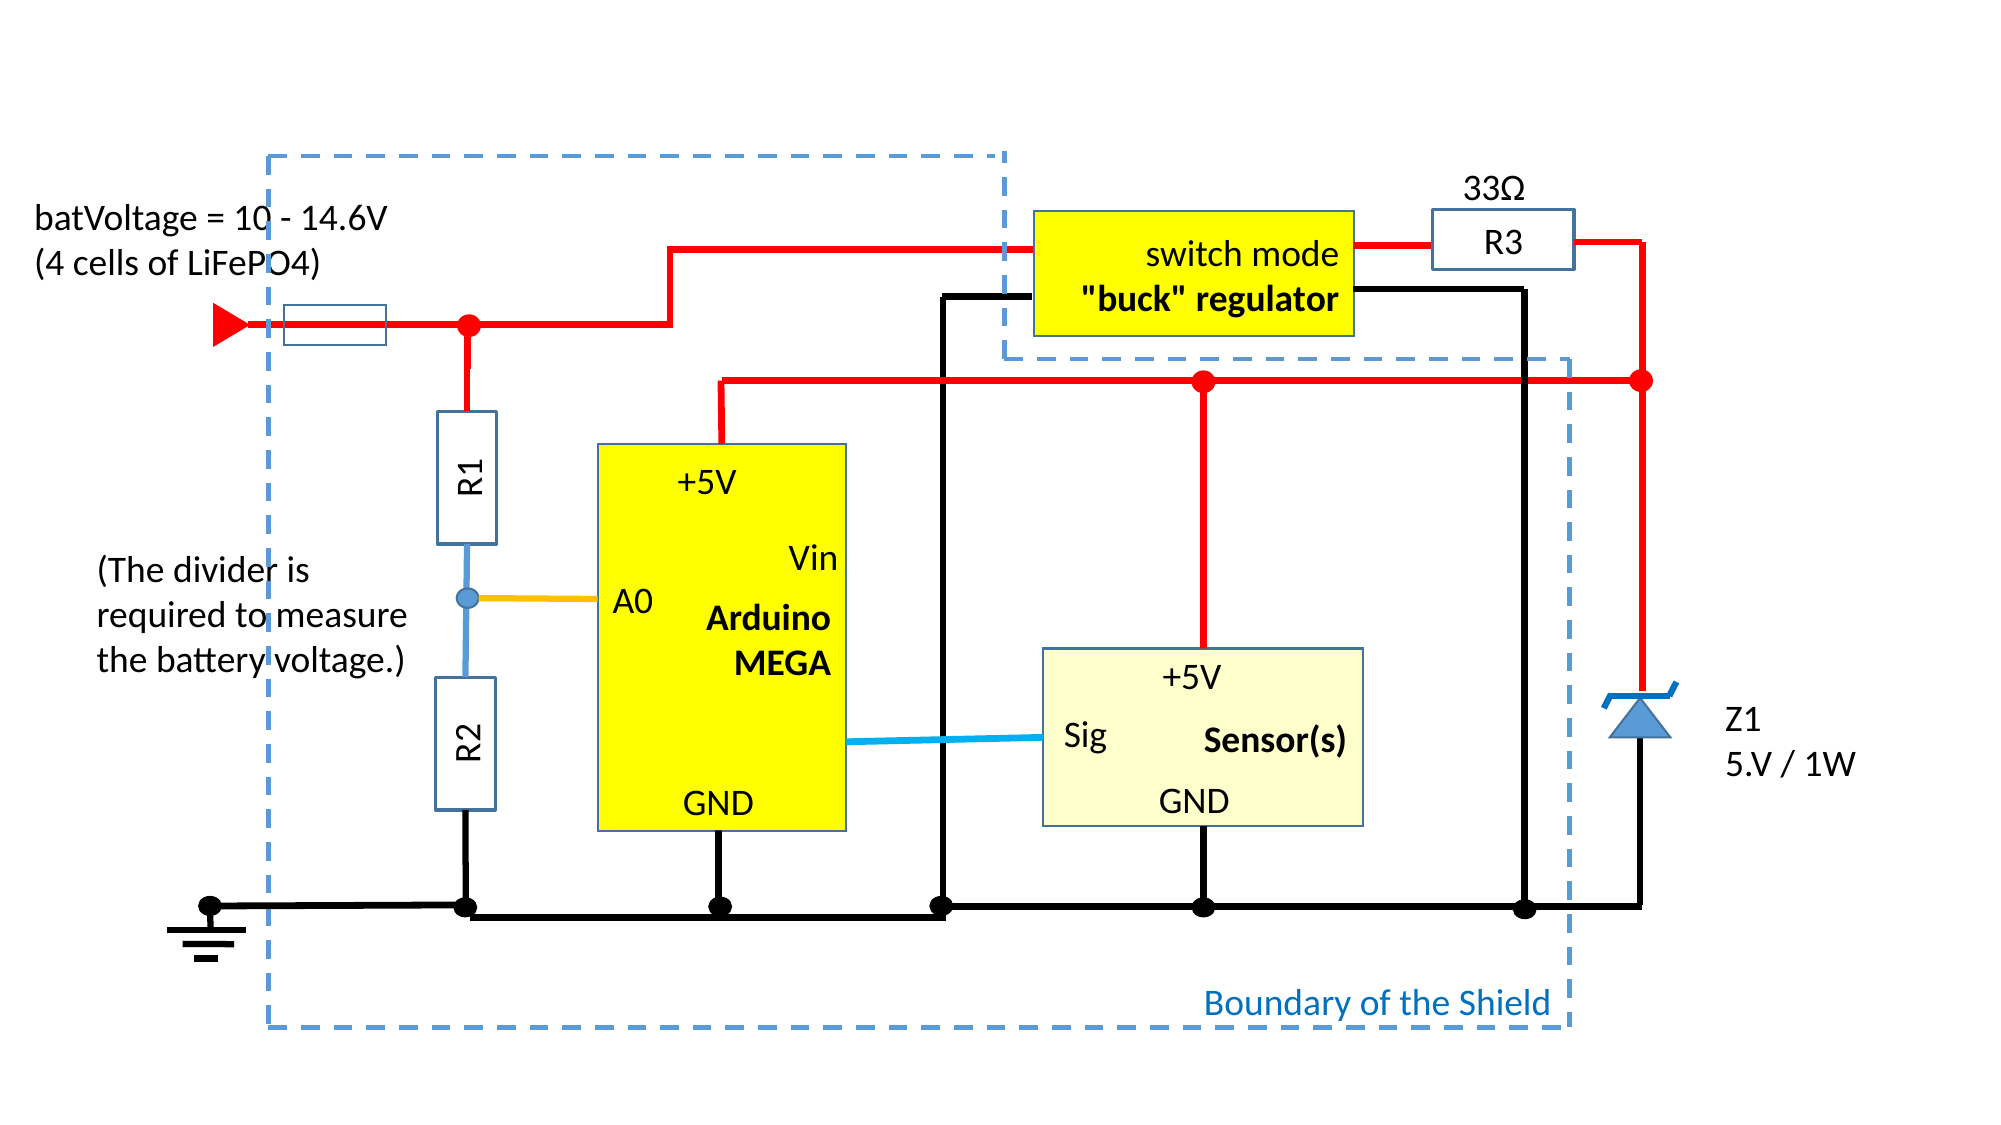

33Ω
batVoltage = 10 - 14.6V
(4 cells of LiFePO4)
R3
switch mode "buck" regulator

Arduino MEGA
R1
+5V
Vin
(The divider is required to measure the battery voltage.)
A0

+5V
                 Sensor(s)

Z1
5.V / 1W
Sig
R2
GND
GND

Boundary of the Shield